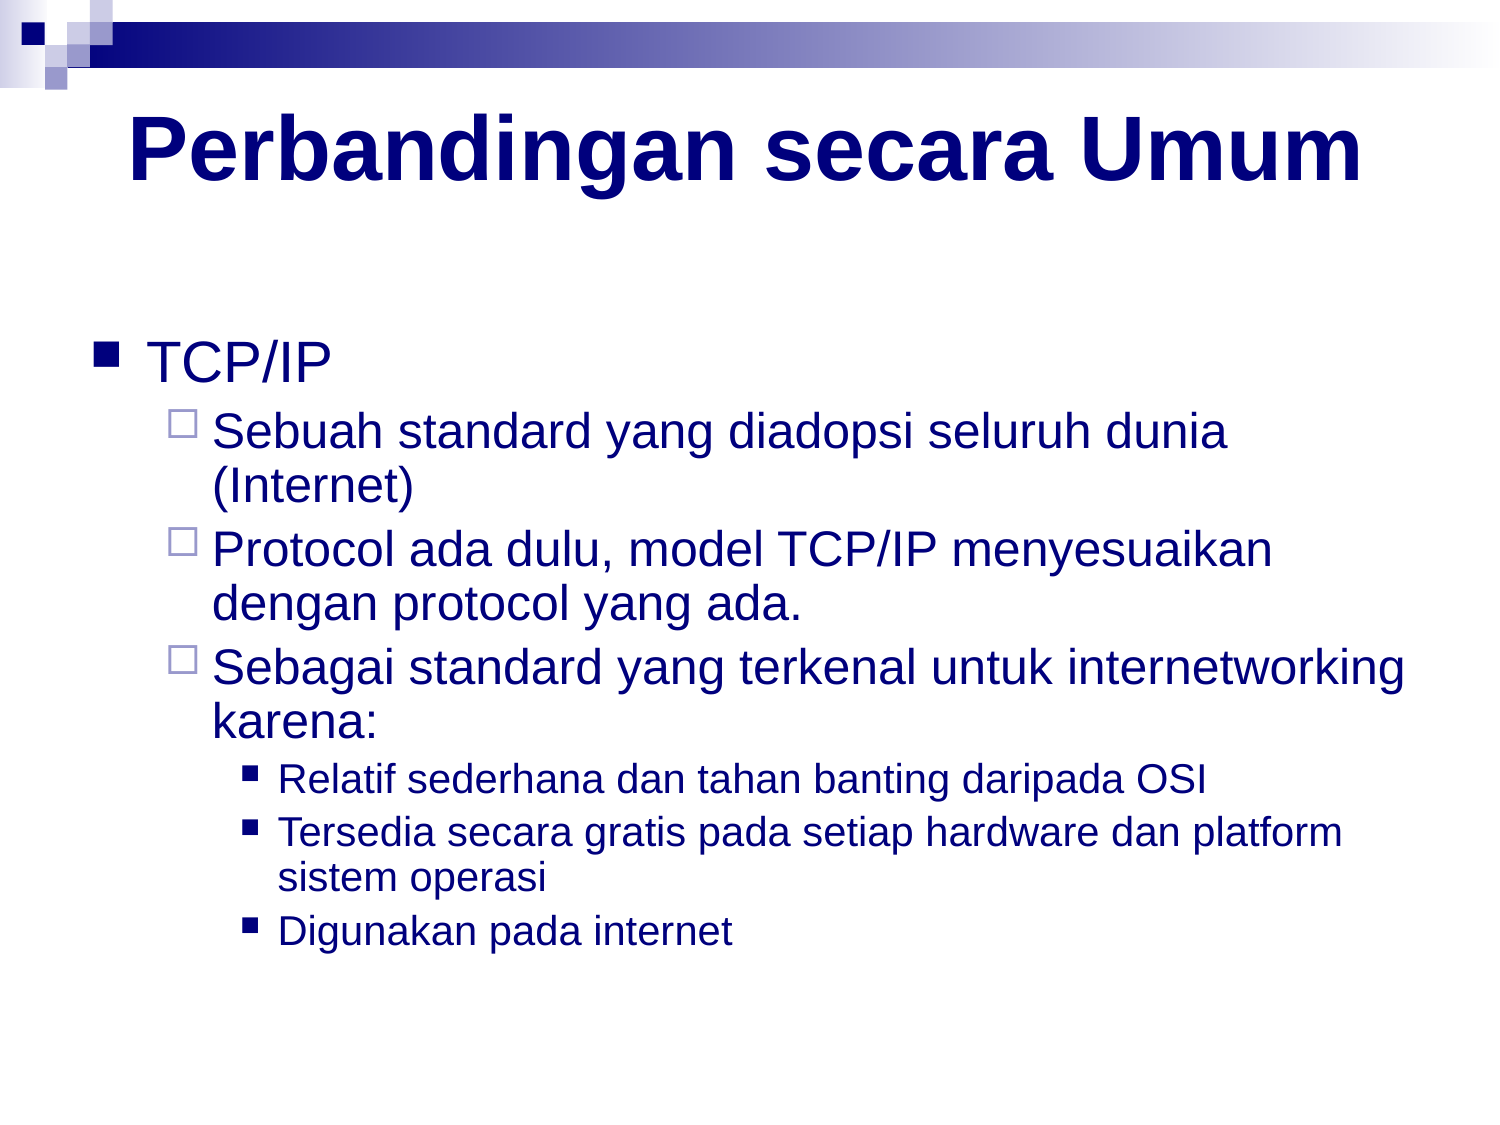

# Perbandingan secara Umum
TCP/IP
Sebuah standard yang diadopsi seluruh dunia (Internet)
Protocol ada dulu, model TCP/IP menyesuaikan dengan protocol yang ada.
Sebagai standard yang terkenal untuk internetworking karena:
Relatif sederhana dan tahan banting daripada OSI
Tersedia secara gratis pada setiap hardware dan platform sistem operasi
Digunakan pada internet